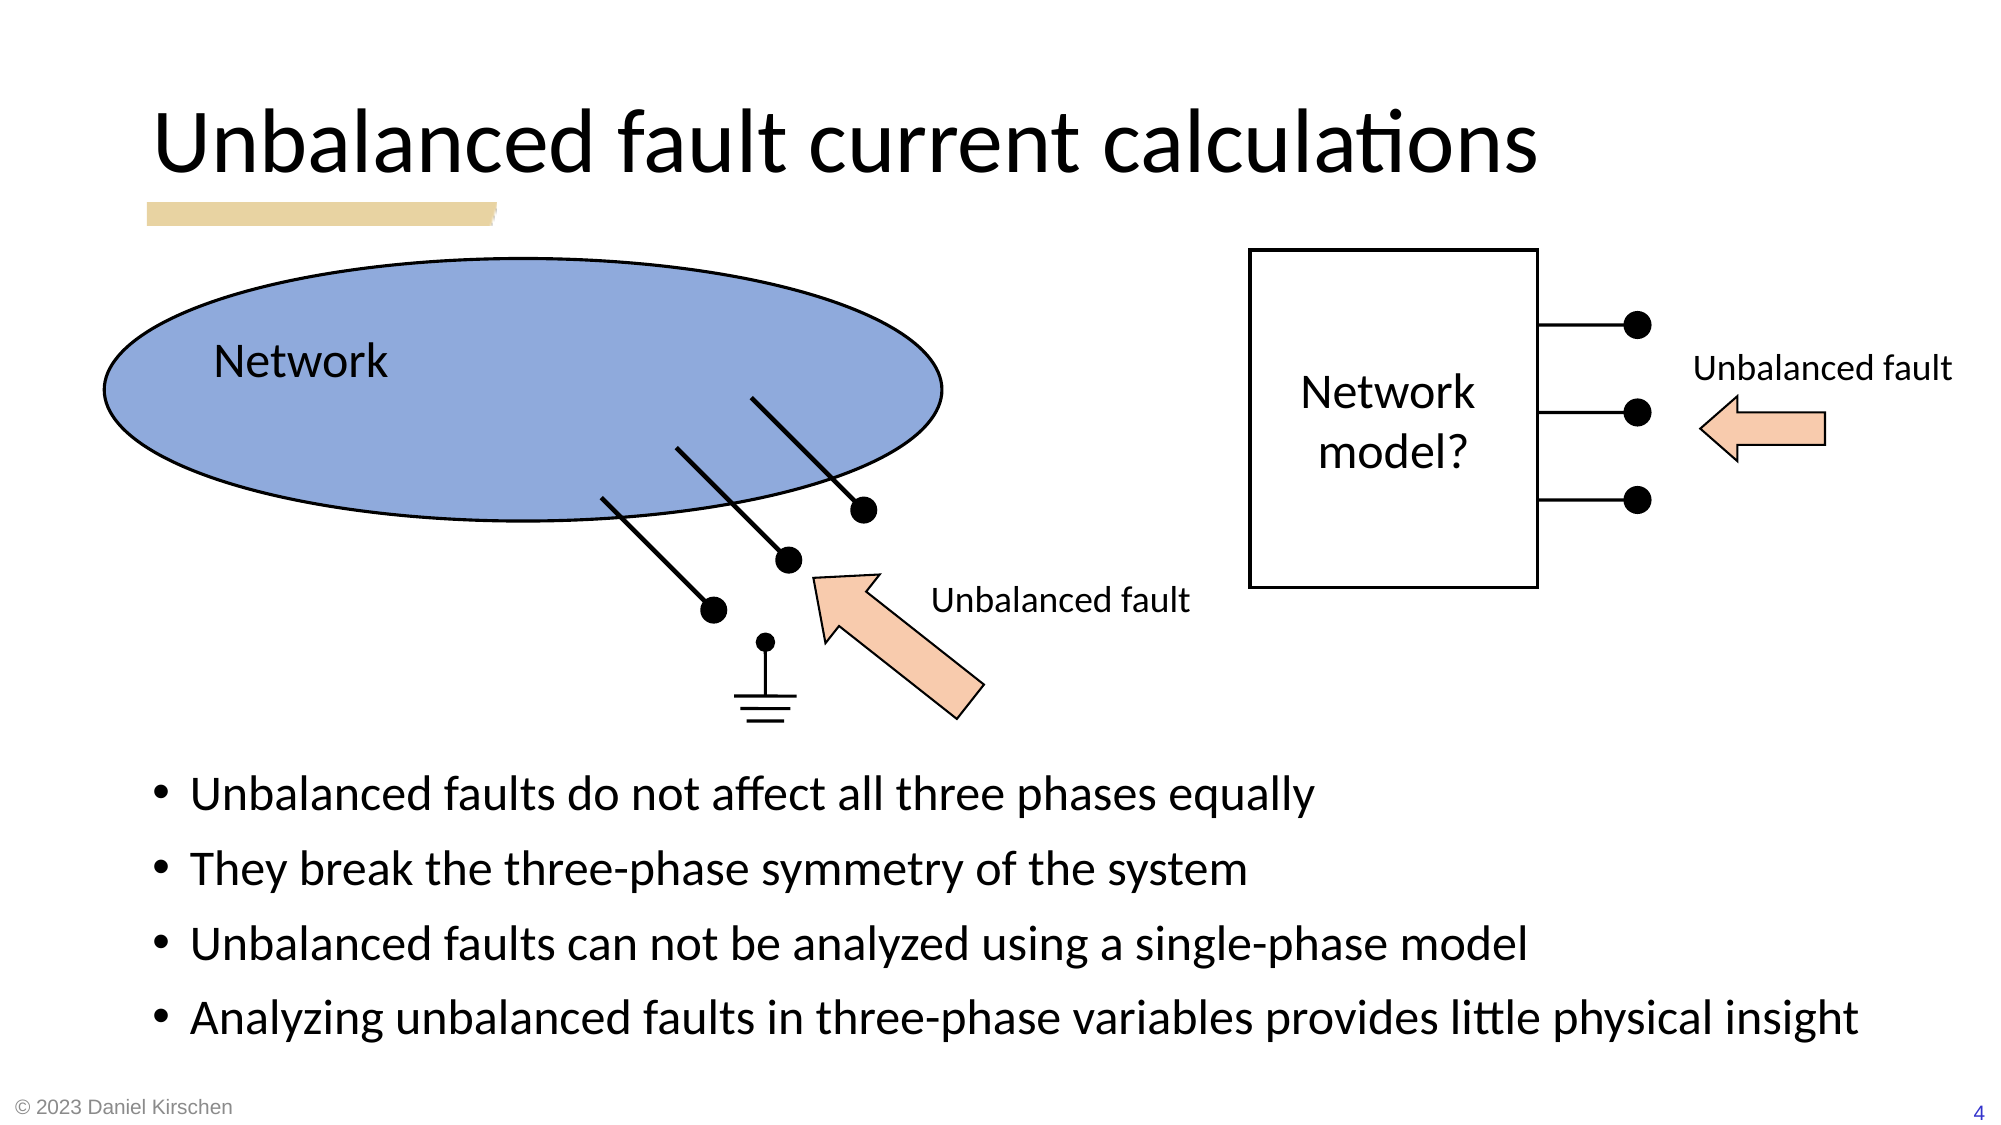

# Unbalanced fault current calculations
Network
model?

Network
Unbalanced fault

Unbalanced fault

Unbalanced faults do not affect all three phases equally
They break the three-phase symmetry of the system
Unbalanced faults can not be analyzed using a single-phase model
Analyzing unbalanced faults in three-phase variables provides little physical insight

© 2023 Daniel Kirschen
4